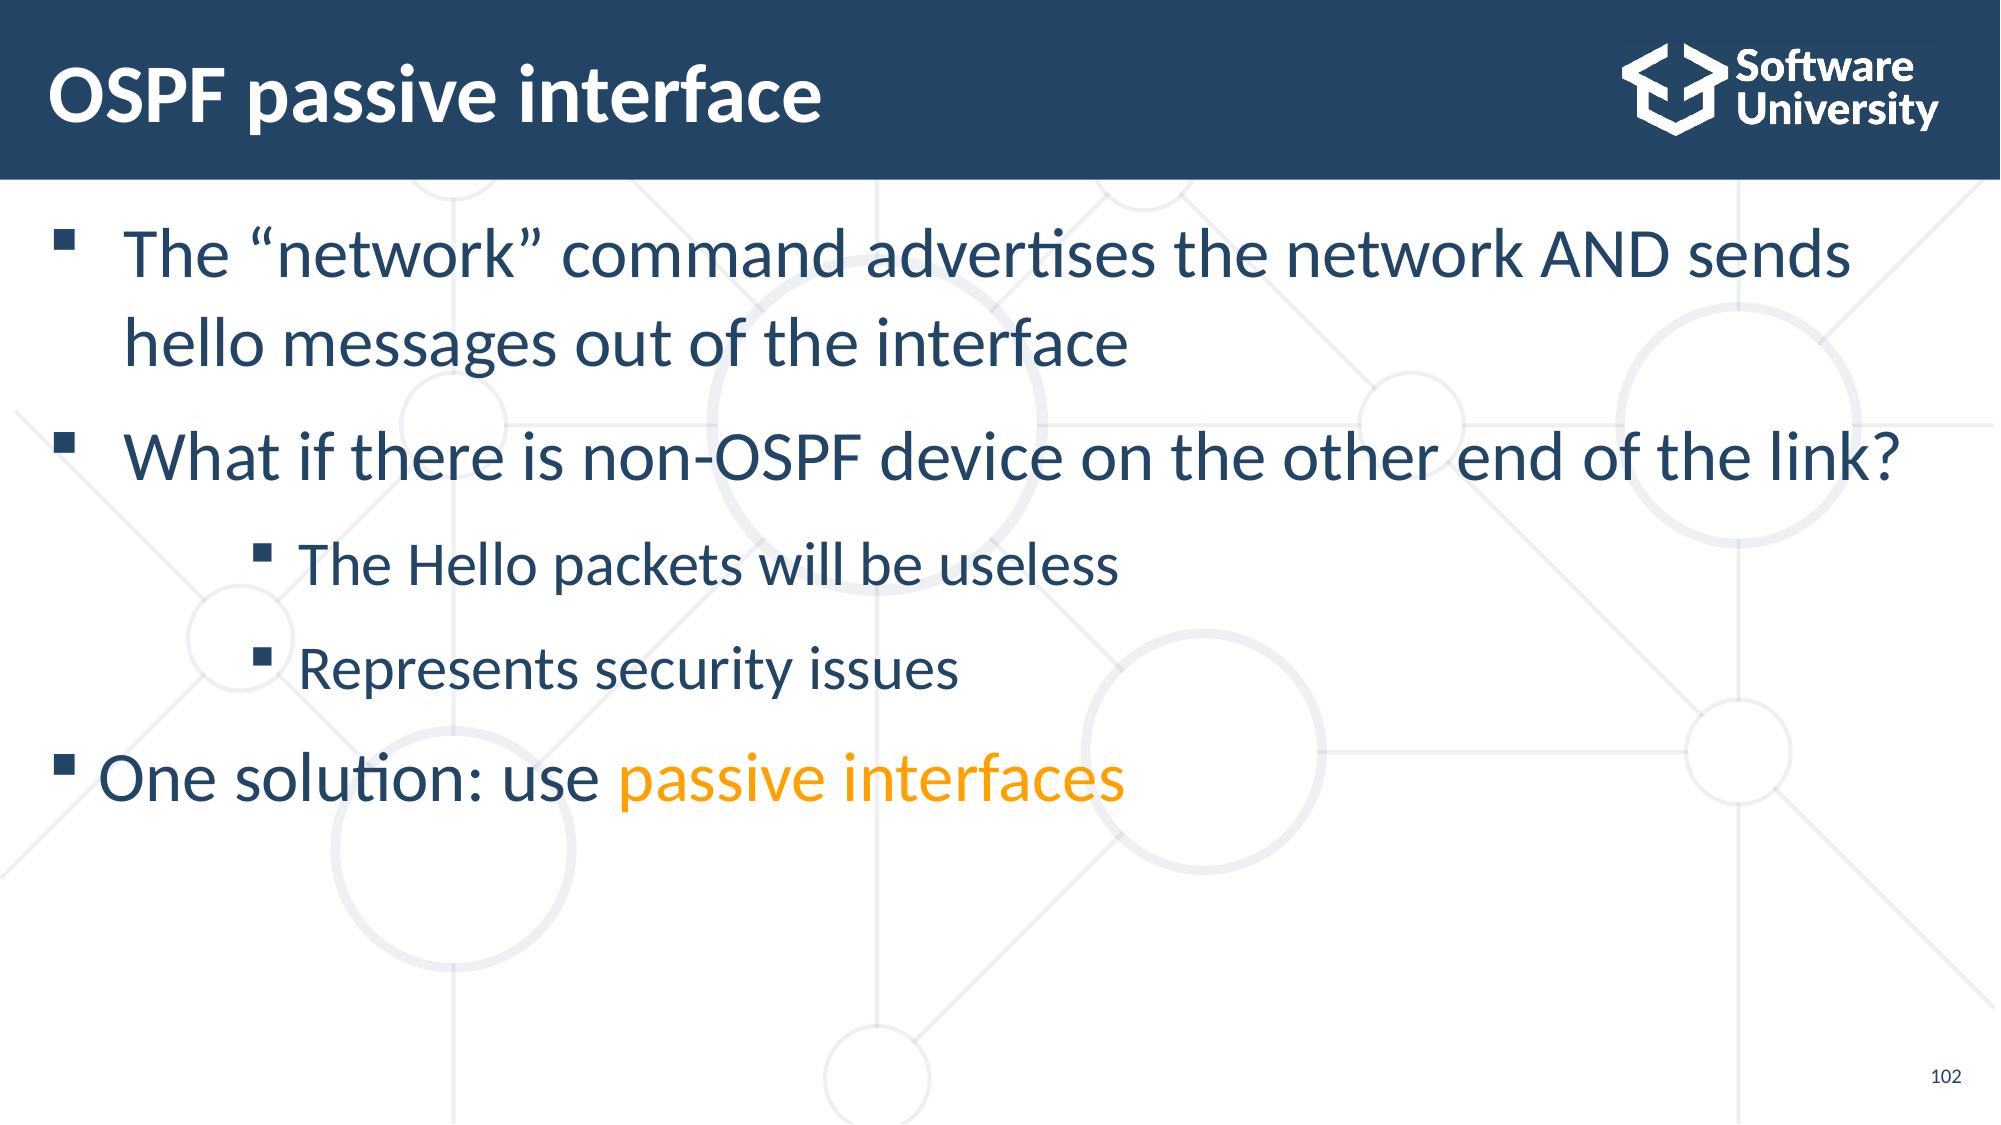

# OSPF passive interface
The “network” command advertises the network AND sends
hello messages out of the interface
What if there is non-OSPF device on the other end of the link?
The Hello packets will be useless
Represents security issues
One solution: use passive interfaces
102